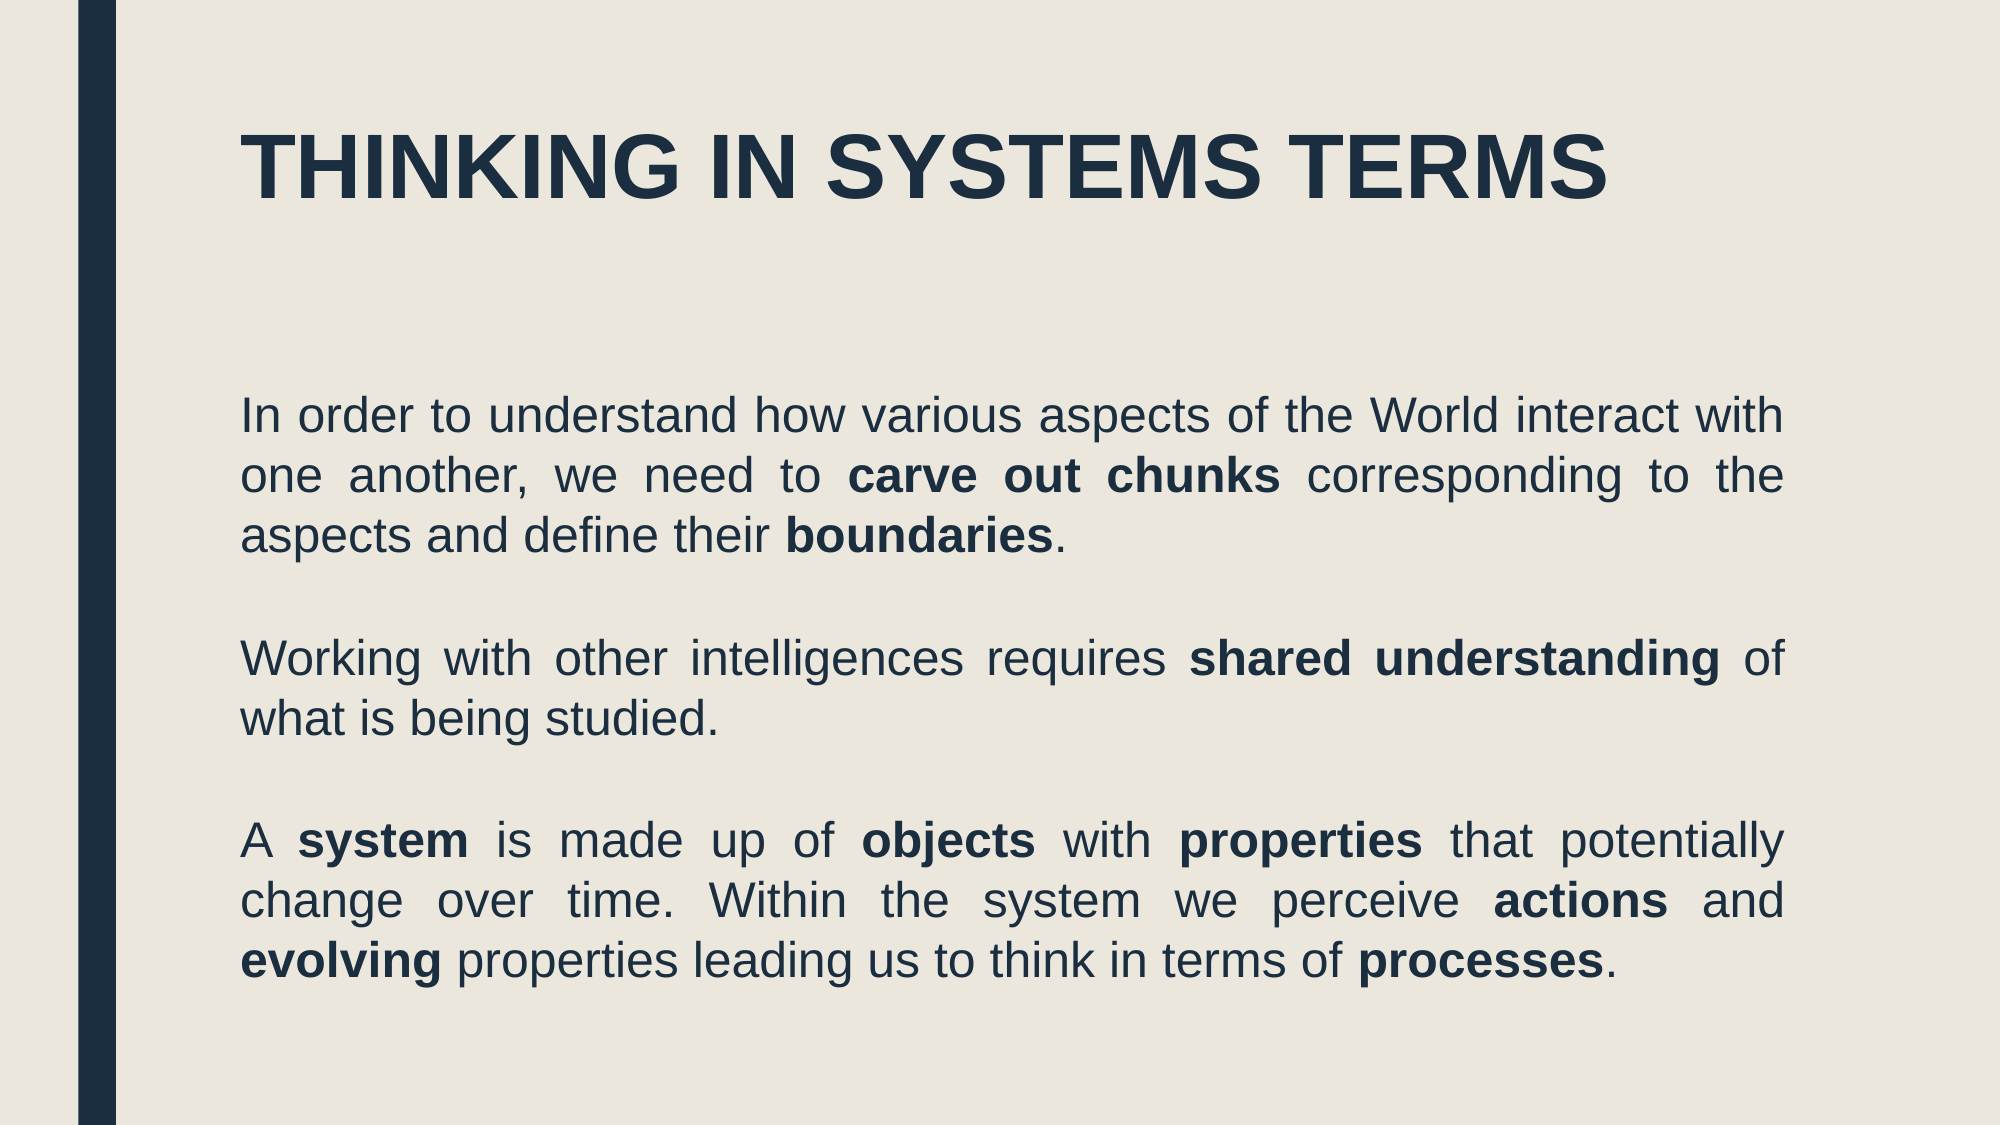

# THINKING IN SYSTEMS TERMS
In order to understand how various aspects of the World interact with one another, we need to carve out chunks corresponding to the aspects and define their boundaries.

Working with other intelligences requires shared understanding of what is being studied.

A system is made up of objects with properties that potentially change over time. Within the system we perceive actions and evolving properties leading us to think in terms of processes.